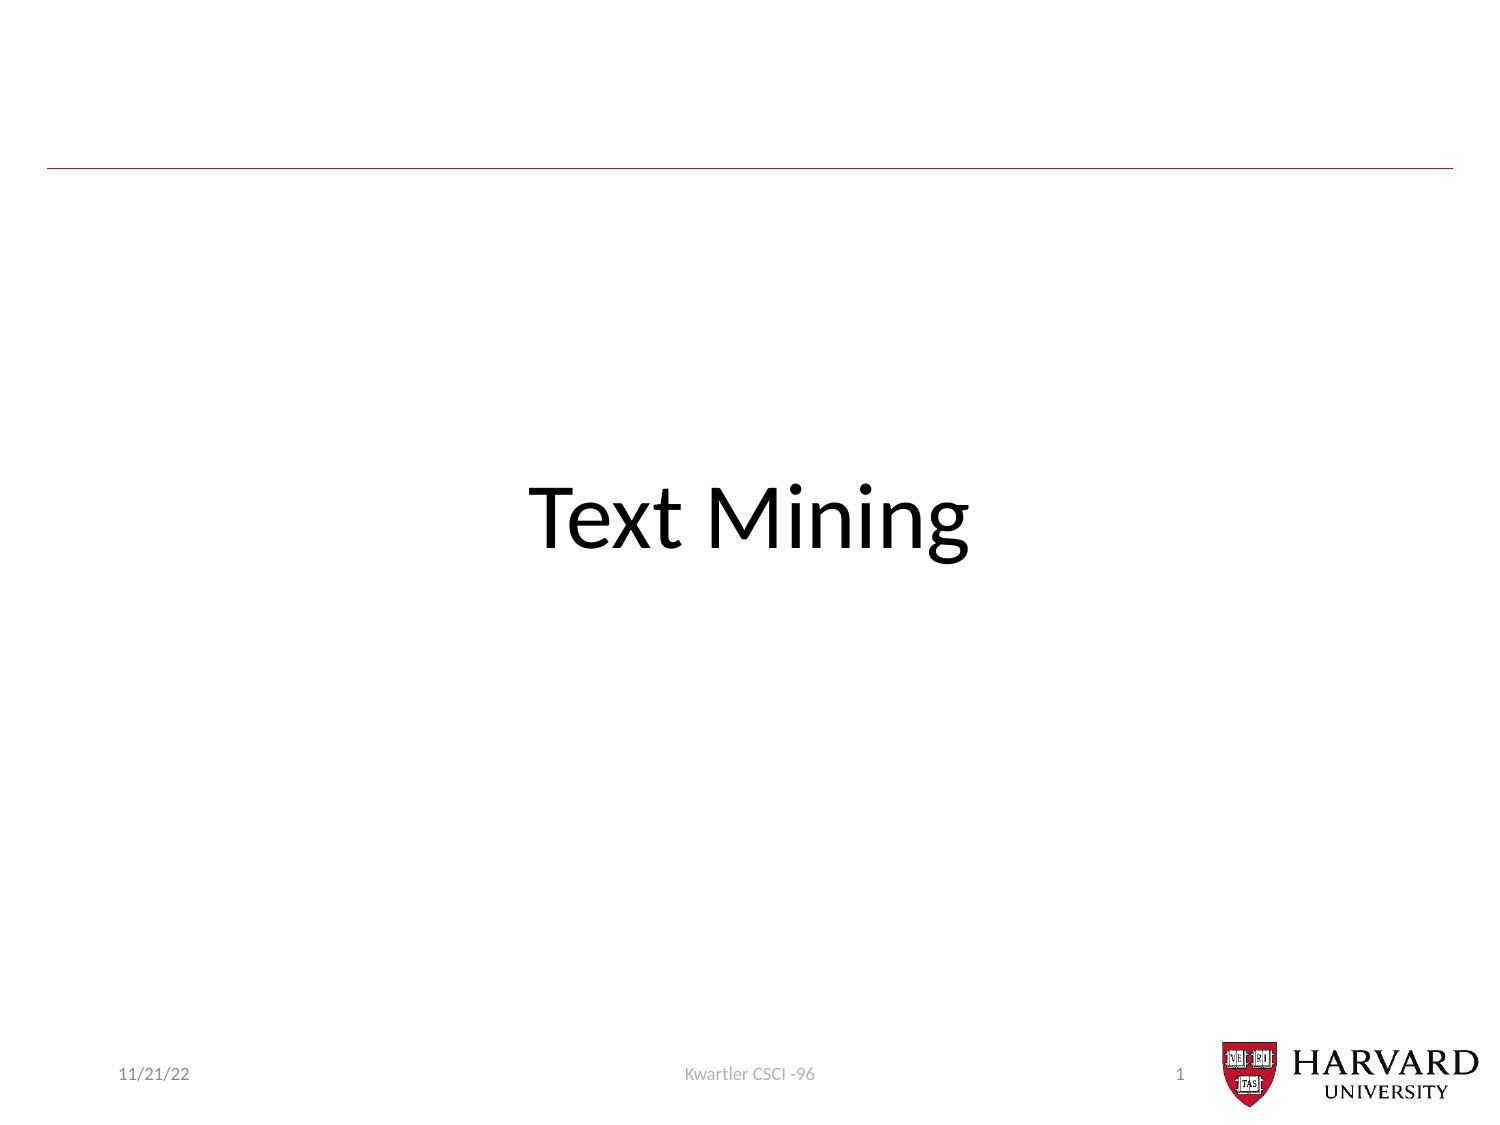

# Text Mining
11/21/22
Kwartler CSCI -96
1